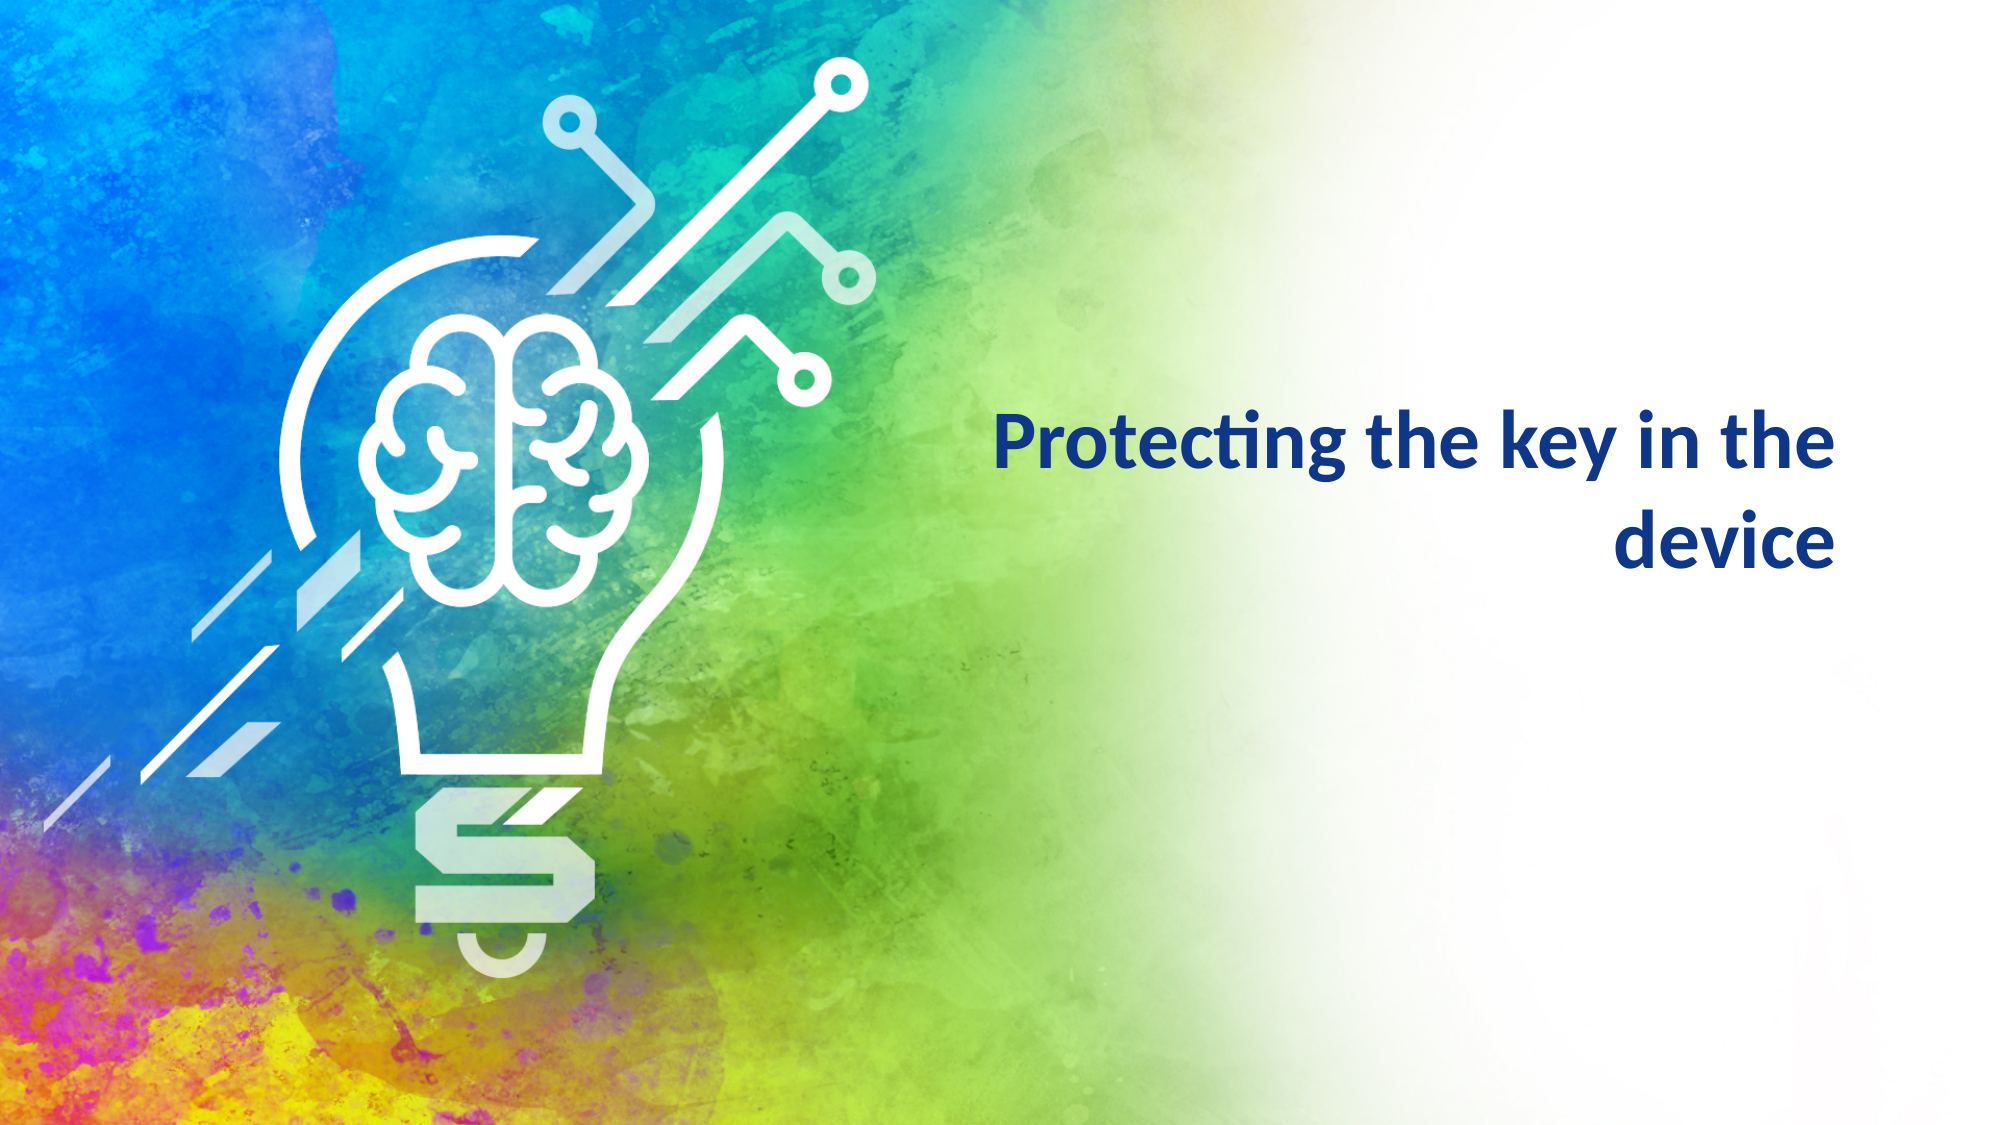

# Protecting the key in the device